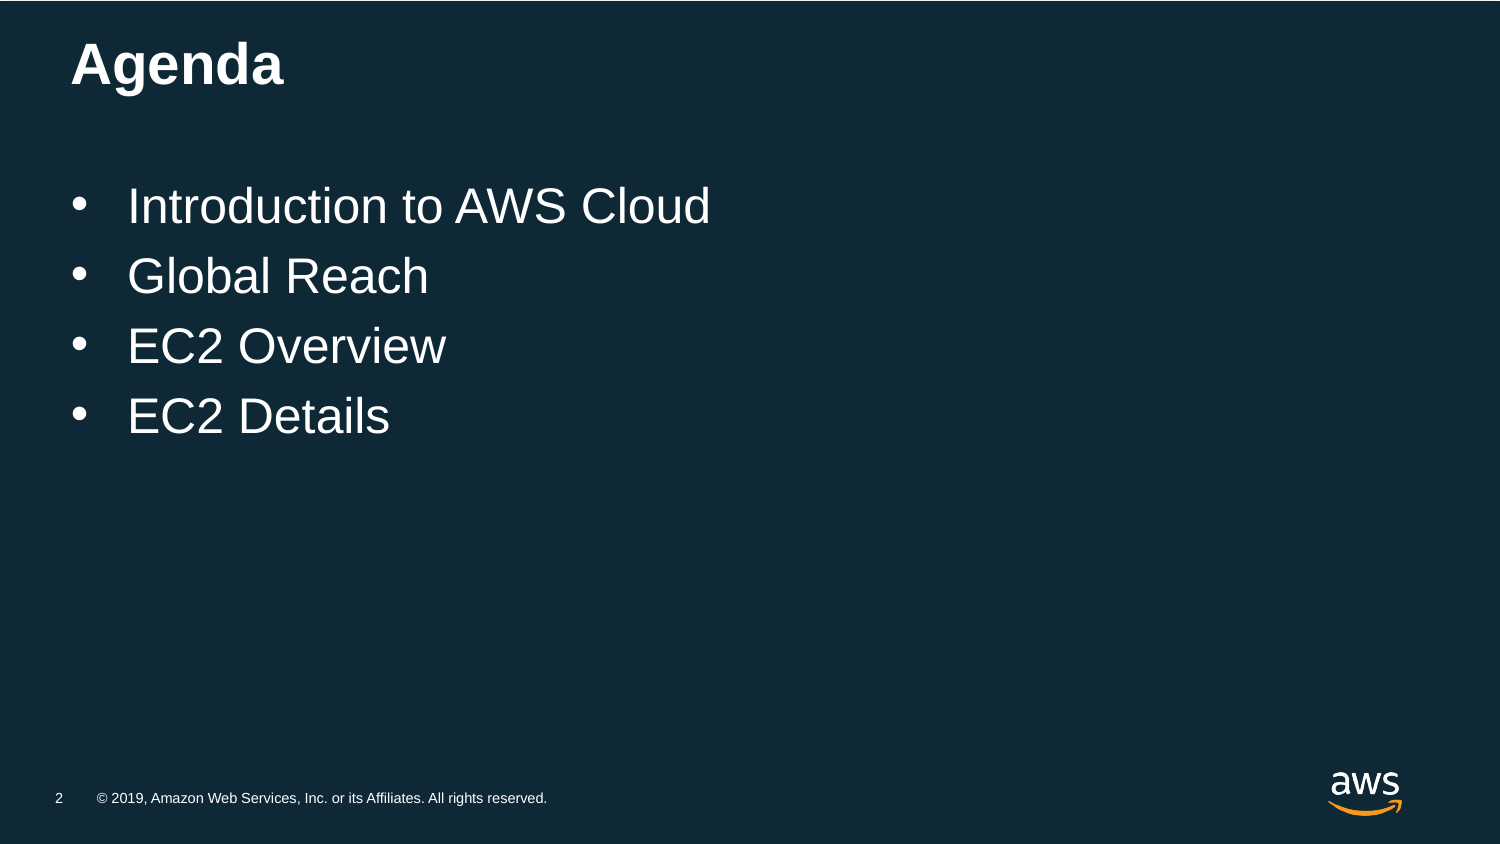

# Agenda
Introduction to AWS Cloud
Global Reach
EC2 Overview
EC2 Details